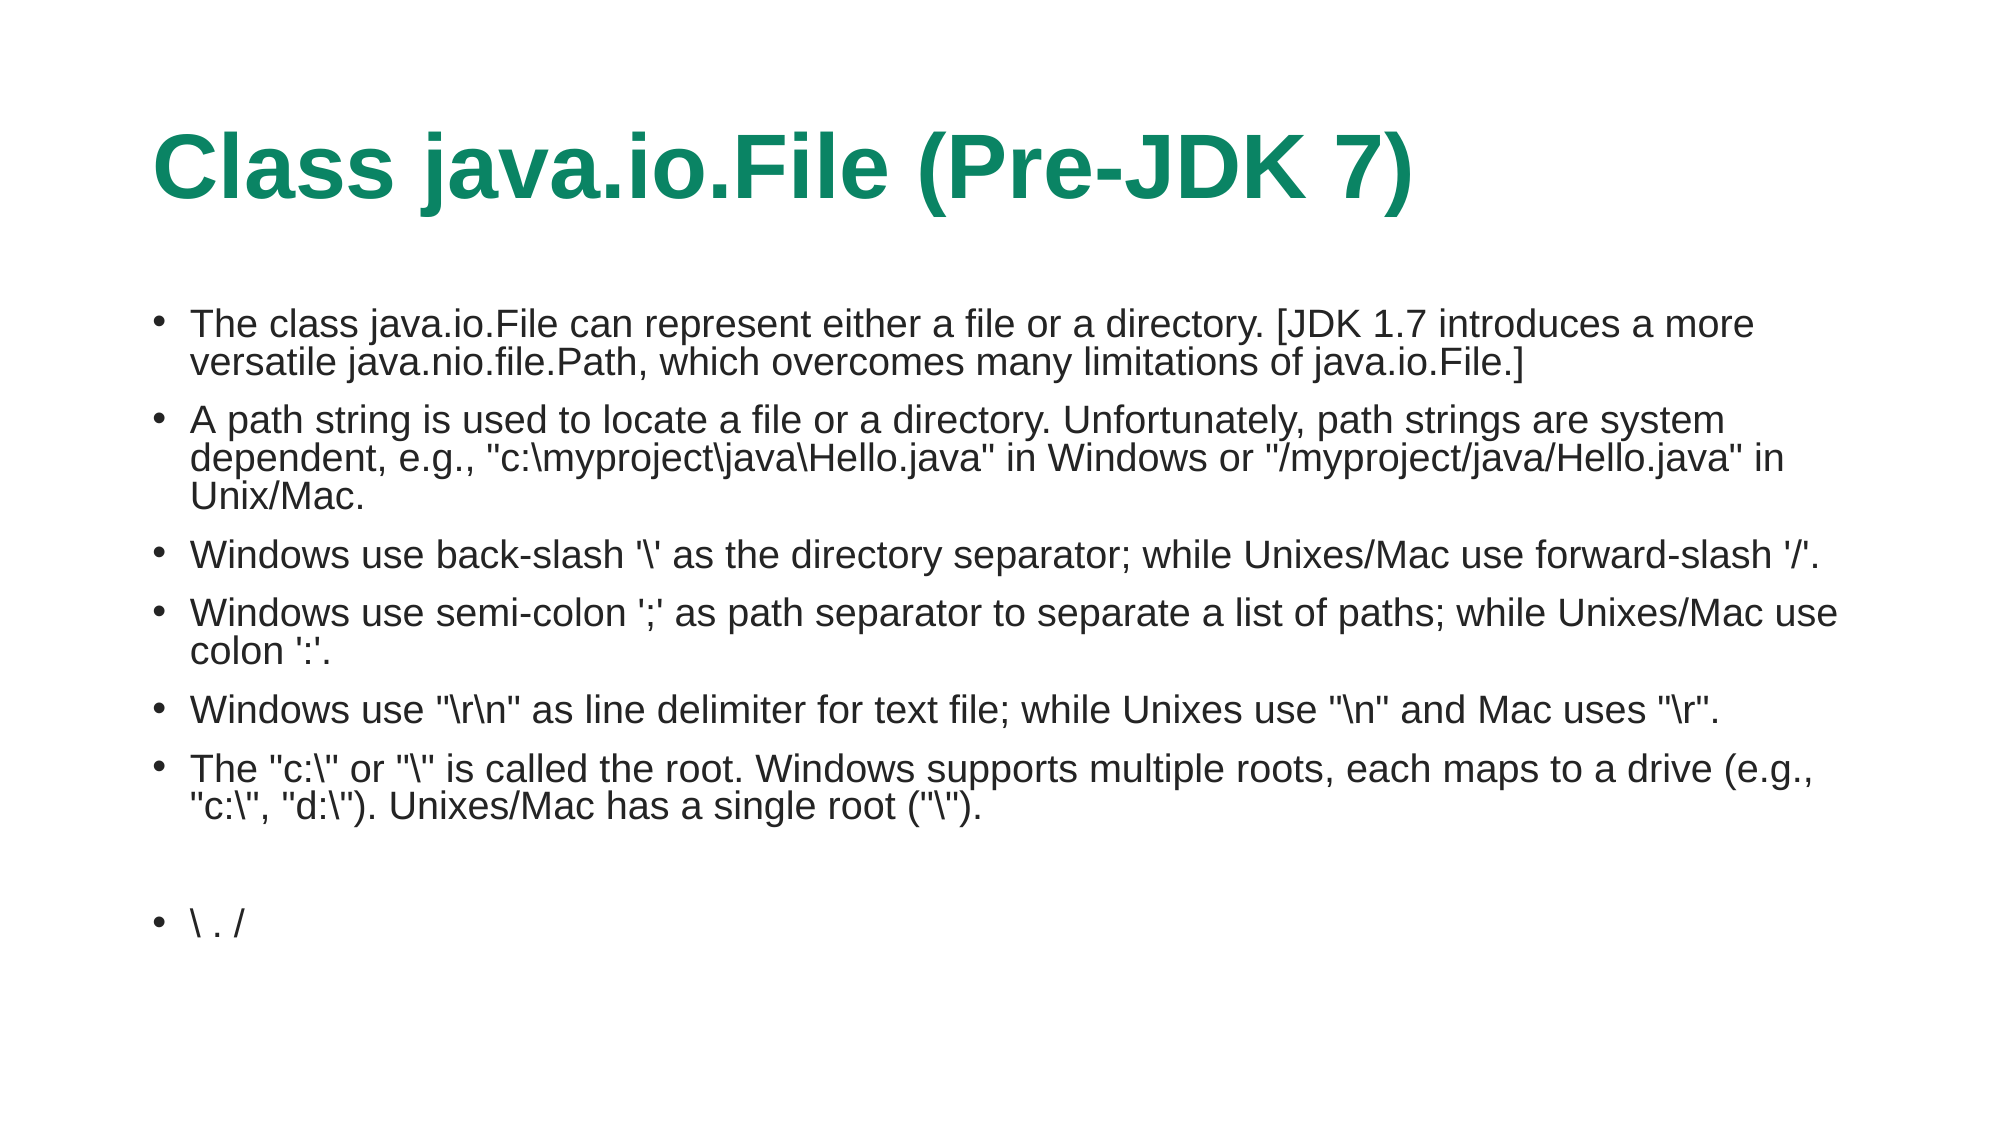

# Class java.io.File (Pre-JDK 7)
The class java.io.File can represent either a file or a directory. [JDK 1.7 introduces a more versatile java.nio.file.Path, which overcomes many limitations of java.io.File.]
A path string is used to locate a file or a directory. Unfortunately, path strings are system dependent, e.g., "c:\myproject\java\Hello.java" in Windows or "/myproject/java/Hello.java" in Unix/Mac.
Windows use back-slash '\' as the directory separator; while Unixes/Mac use forward-slash '/'.
Windows use semi-colon ';' as path separator to separate a list of paths; while Unixes/Mac use colon ':'.
Windows use "\r\n" as line delimiter for text file; while Unixes use "\n" and Mac uses "\r".
The "c:\" or "\" is called the root. Windows supports multiple roots, each maps to a drive (e.g., "c:\", "d:\"). Unixes/Mac has a single root ("\").

\ . /